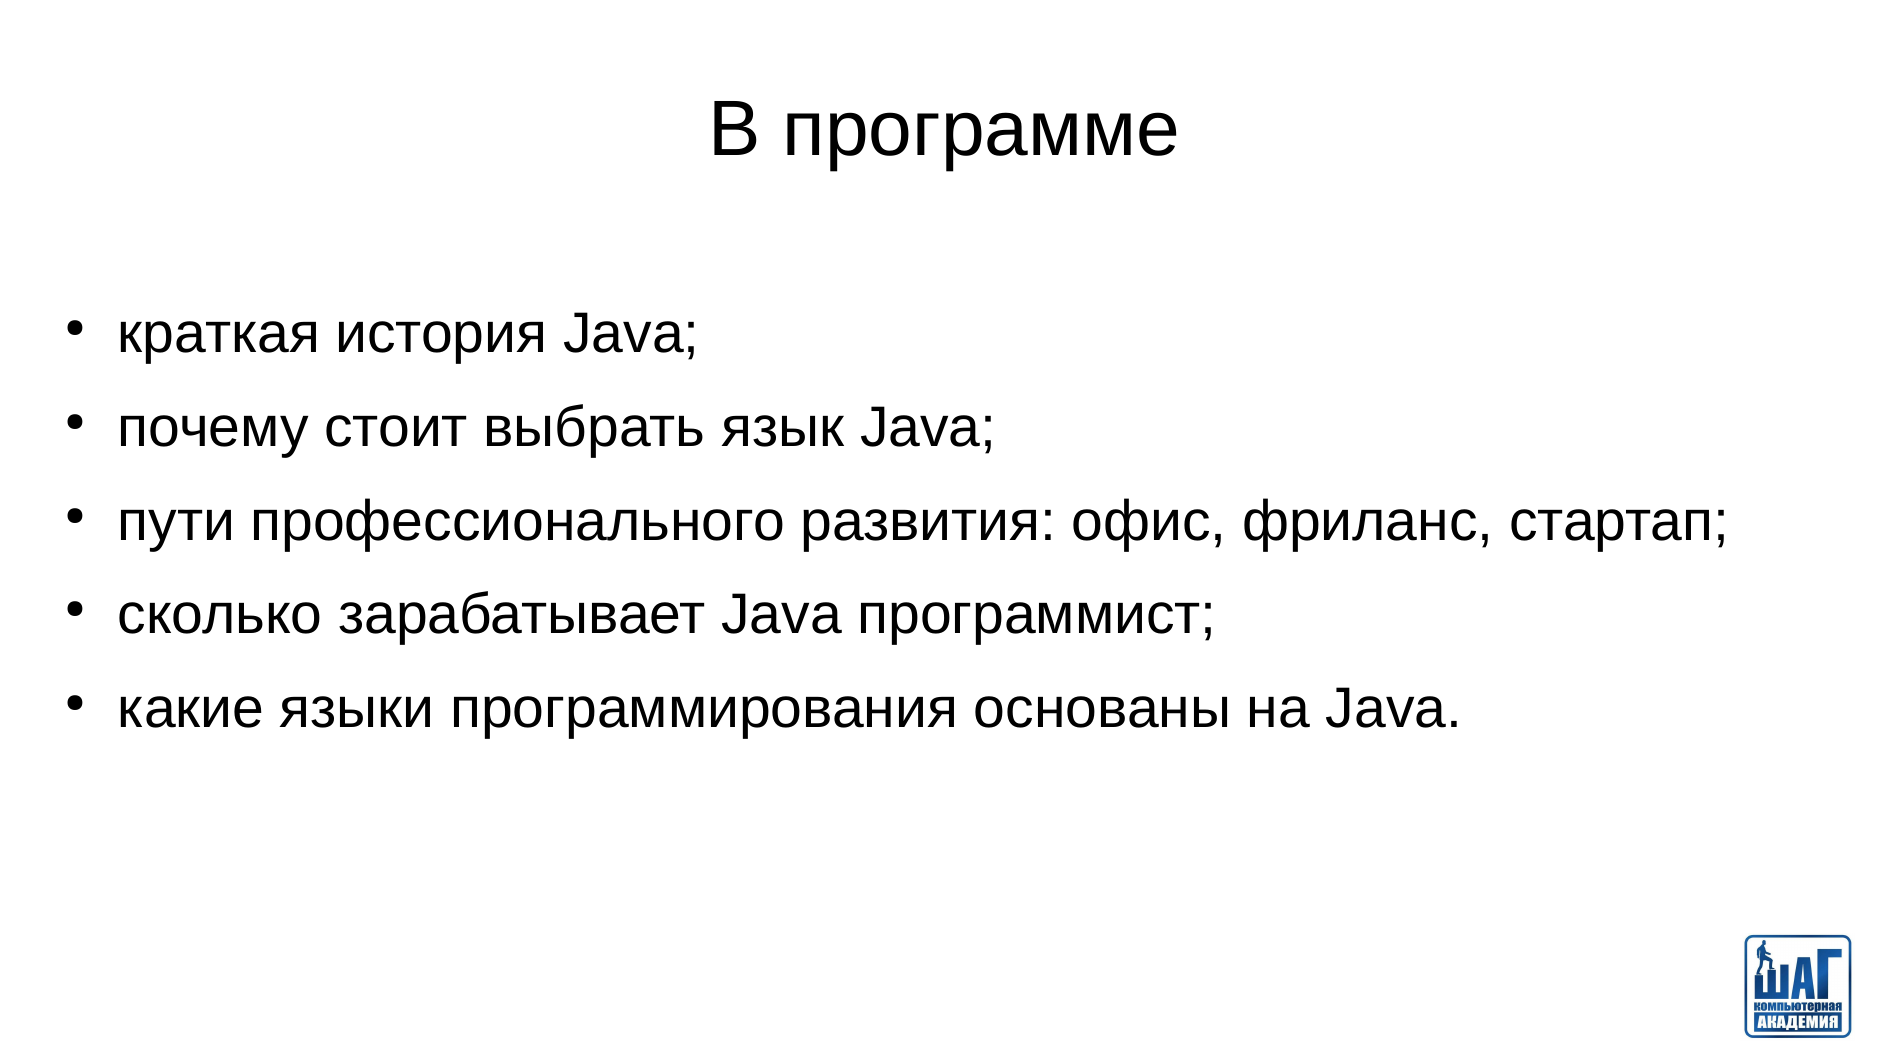

# В программе
краткая история Java;
почему стоит выбрать язык Java;
пути профессионального развития: офис, фриланс, стартап;
сколько зарабатывает Java программист;
какие языки программирования основаны на Java.